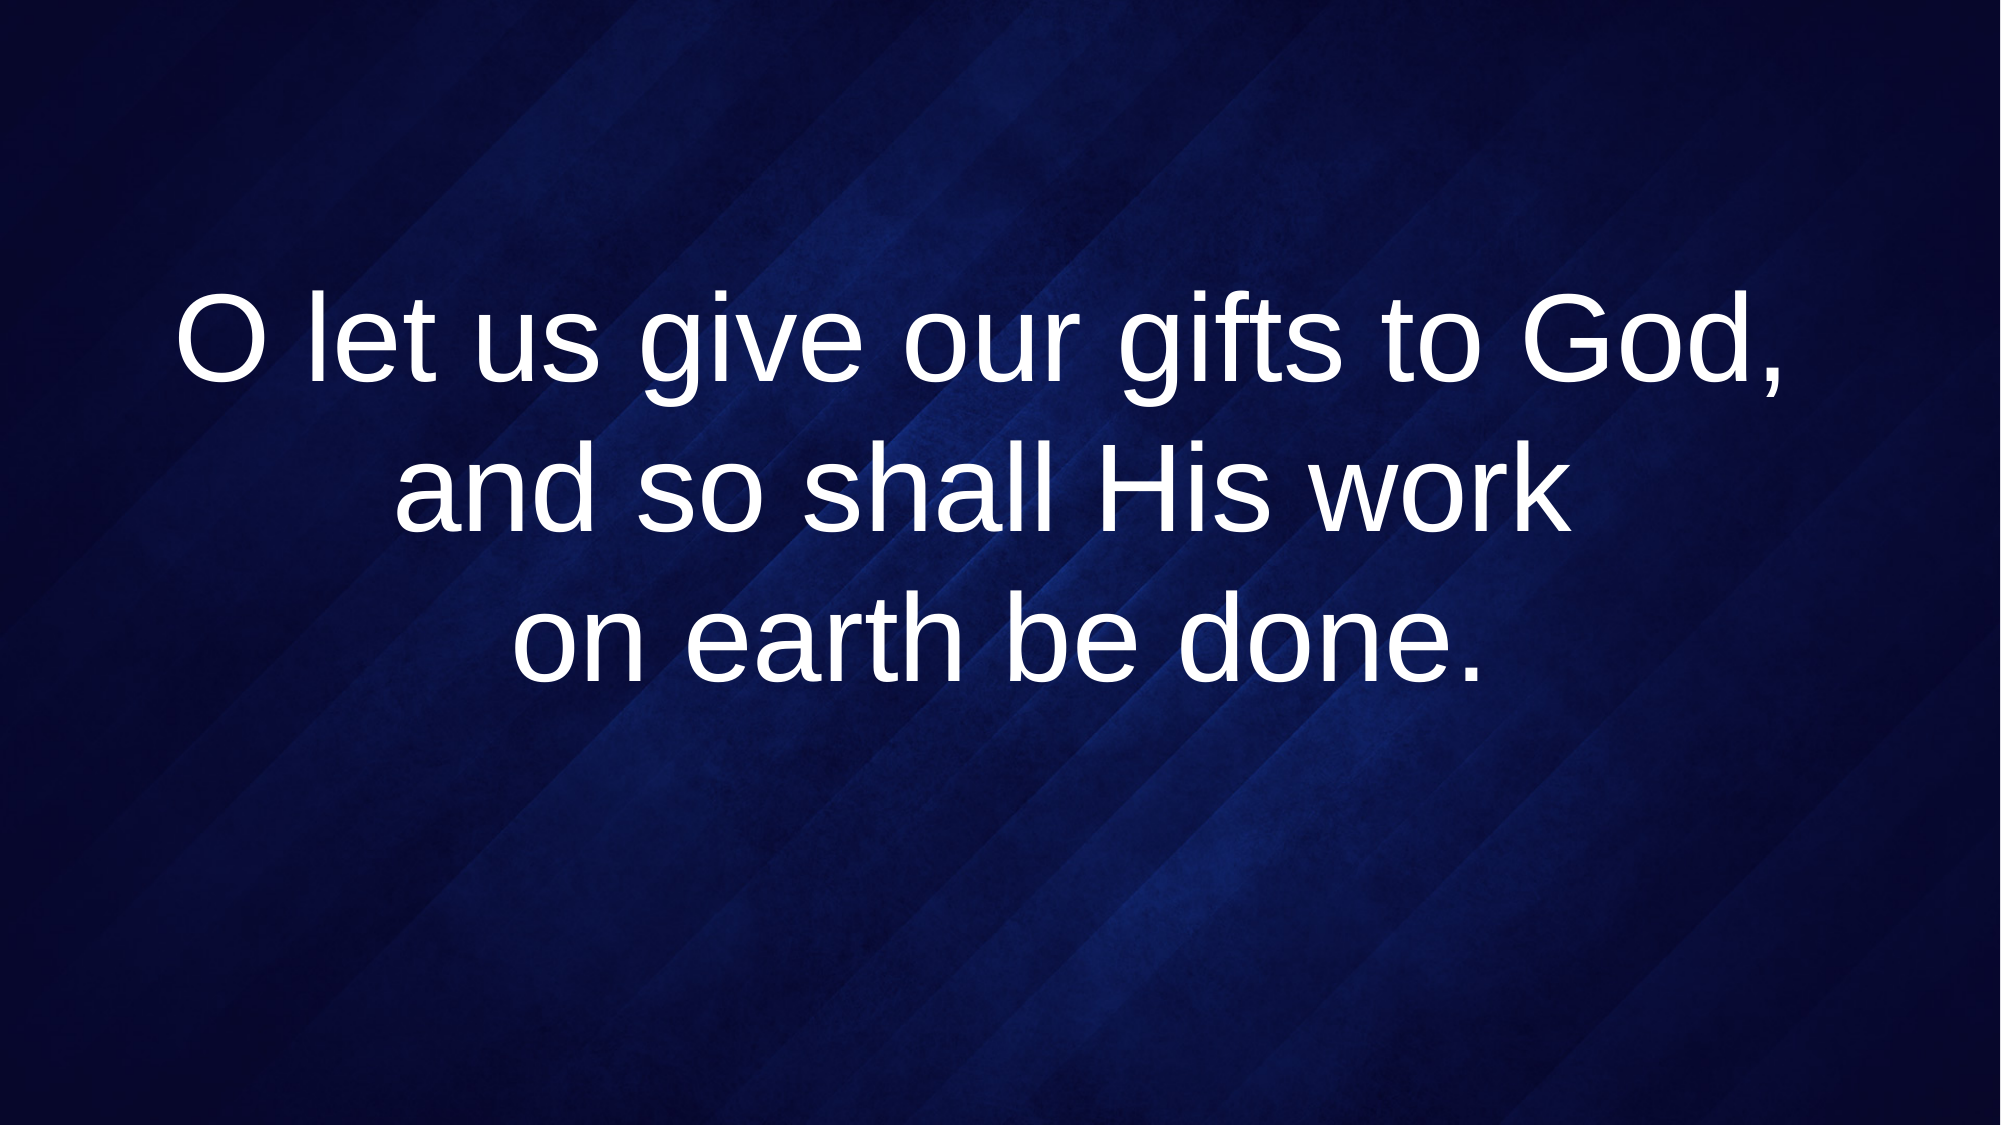

# O let us give our gifts to God, and so shall His work on earth be done.